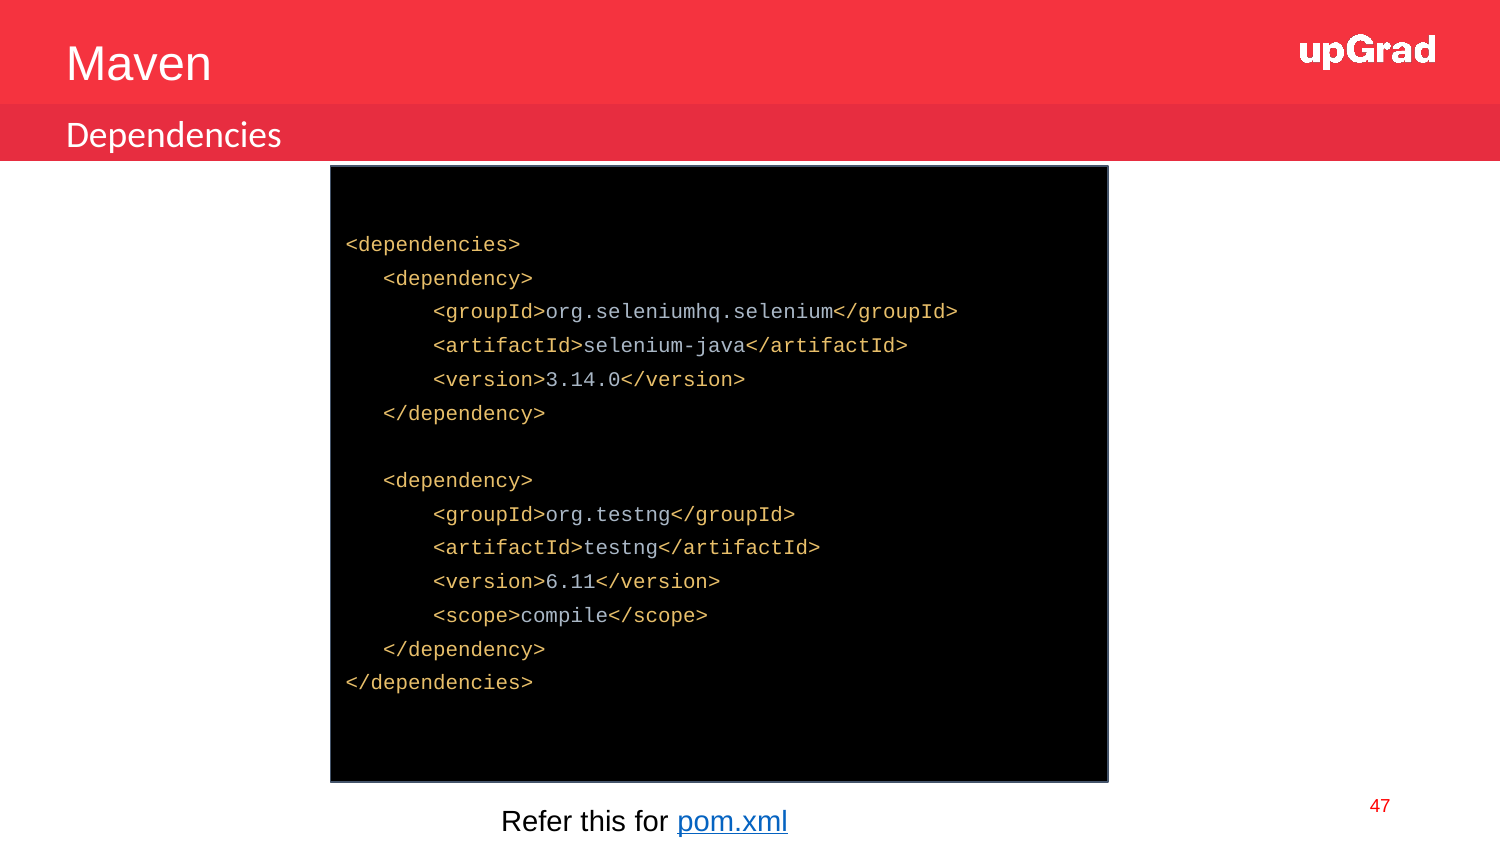

Maven
      Dependencies
<dependencies>
   <dependency>
       <groupId>org.seleniumhq.selenium</groupId>
       <artifactId>selenium-java</artifactId>
       <version>3.14.0</version>
   </dependency>

   <dependency>
       <groupId>org.testng</groupId>
       <artifactId>testng</artifactId>
       <version>6.11</version>
       <scope>compile</scope>
   </dependency>
</dependencies>

47
Refer this for pom.xml